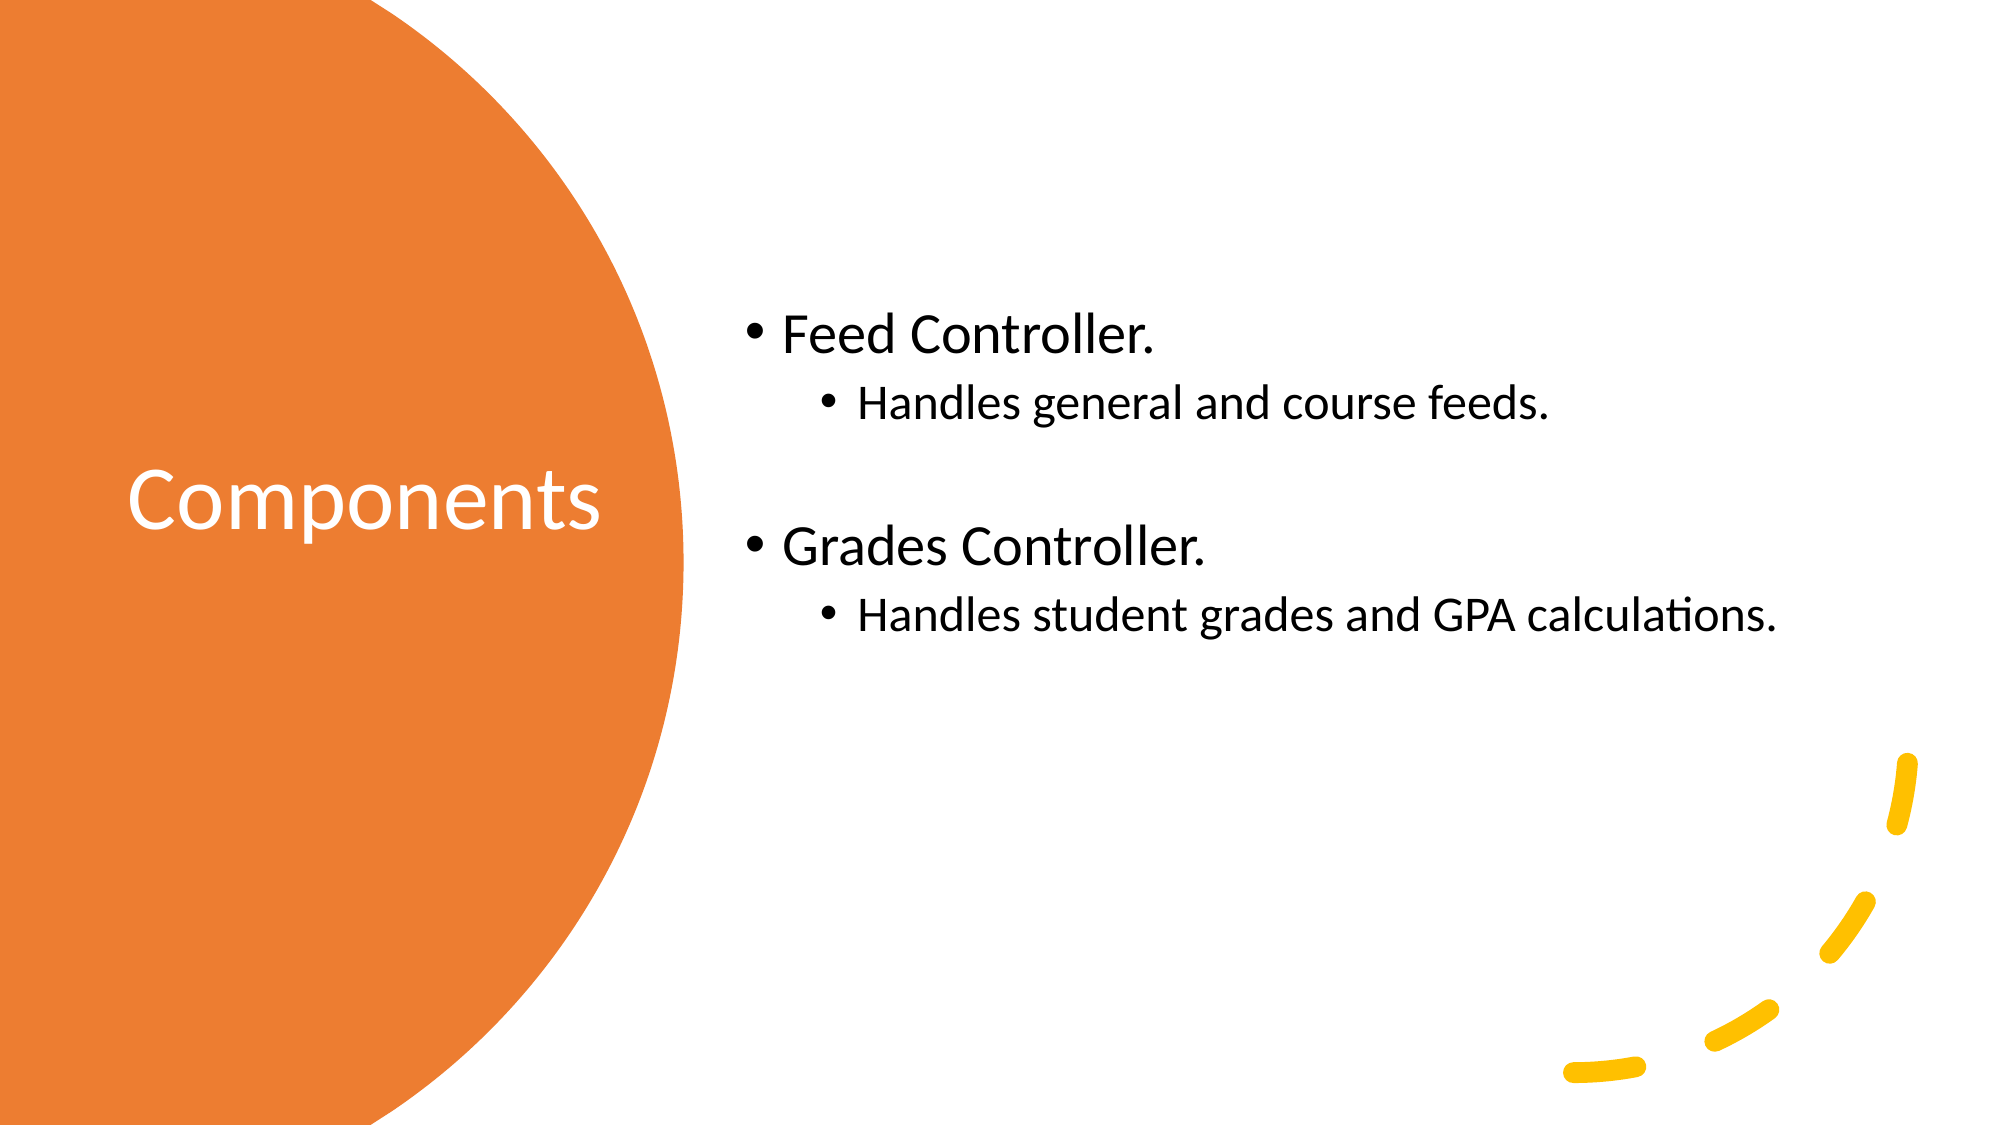

# Components
Feed Controller.
Handles general and course feeds.

Grades Controller.
Handles student grades and GPA calculations.